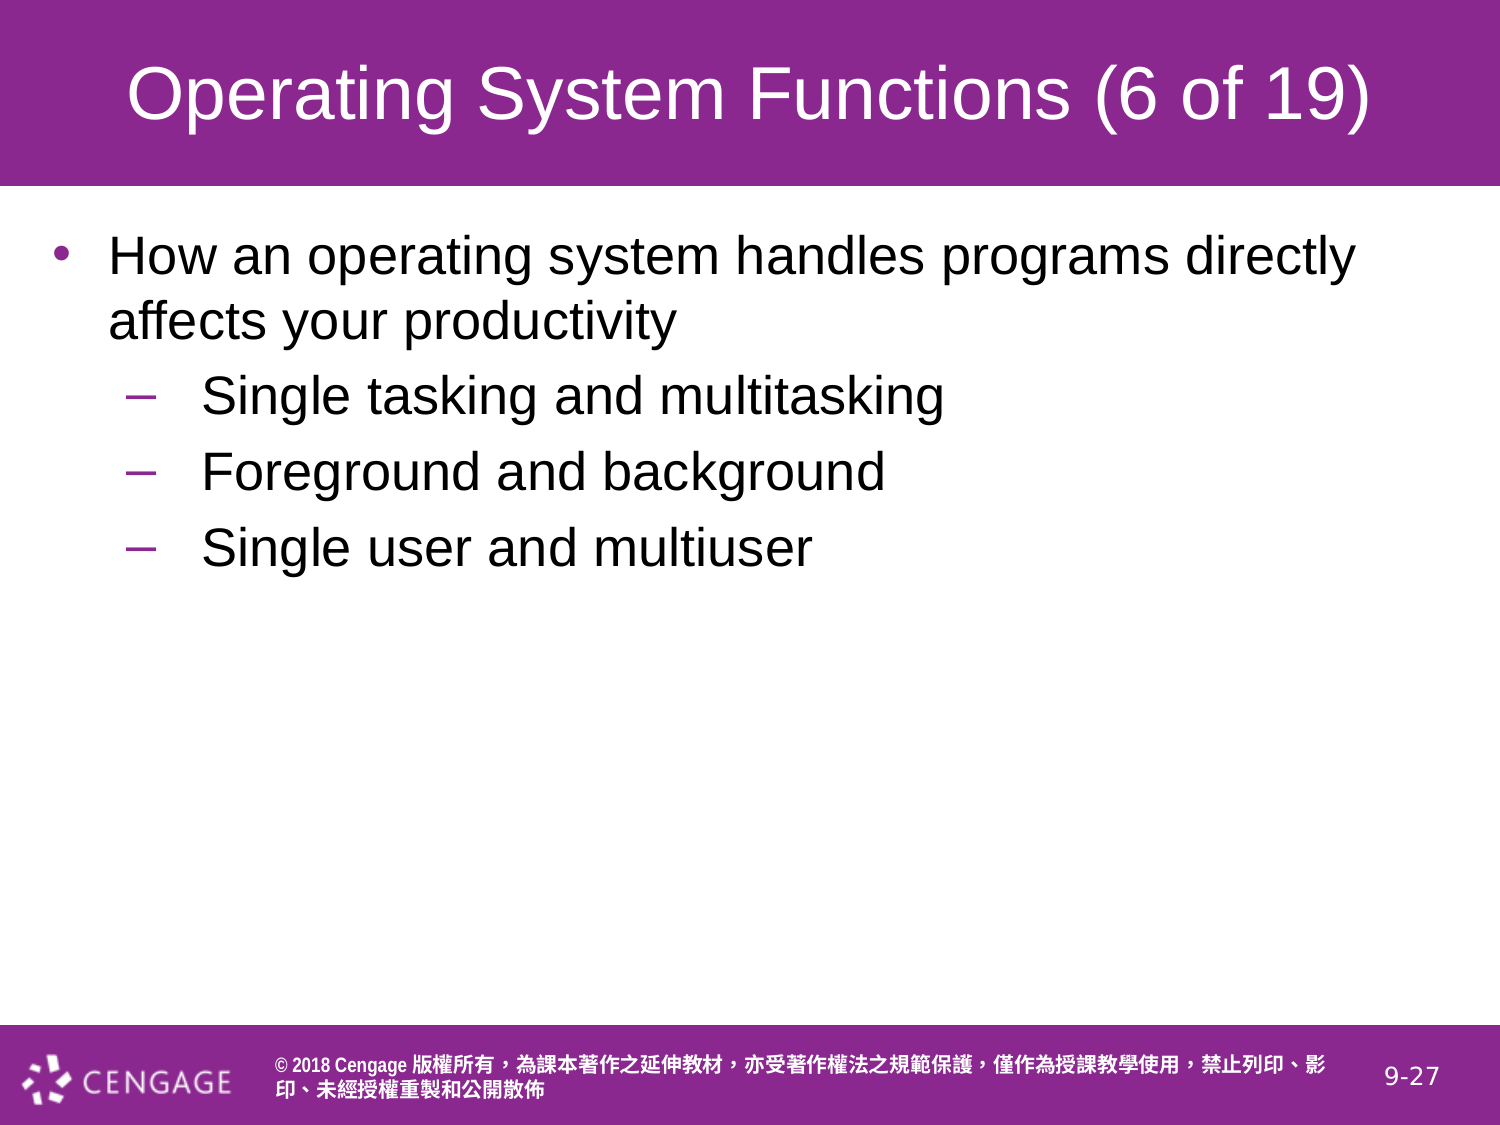

# Operating System Functions (6 of 19)
How an operating system handles programs directly affects your productivity
Single tasking and multitasking
Foreground and background
Single user and multiuser